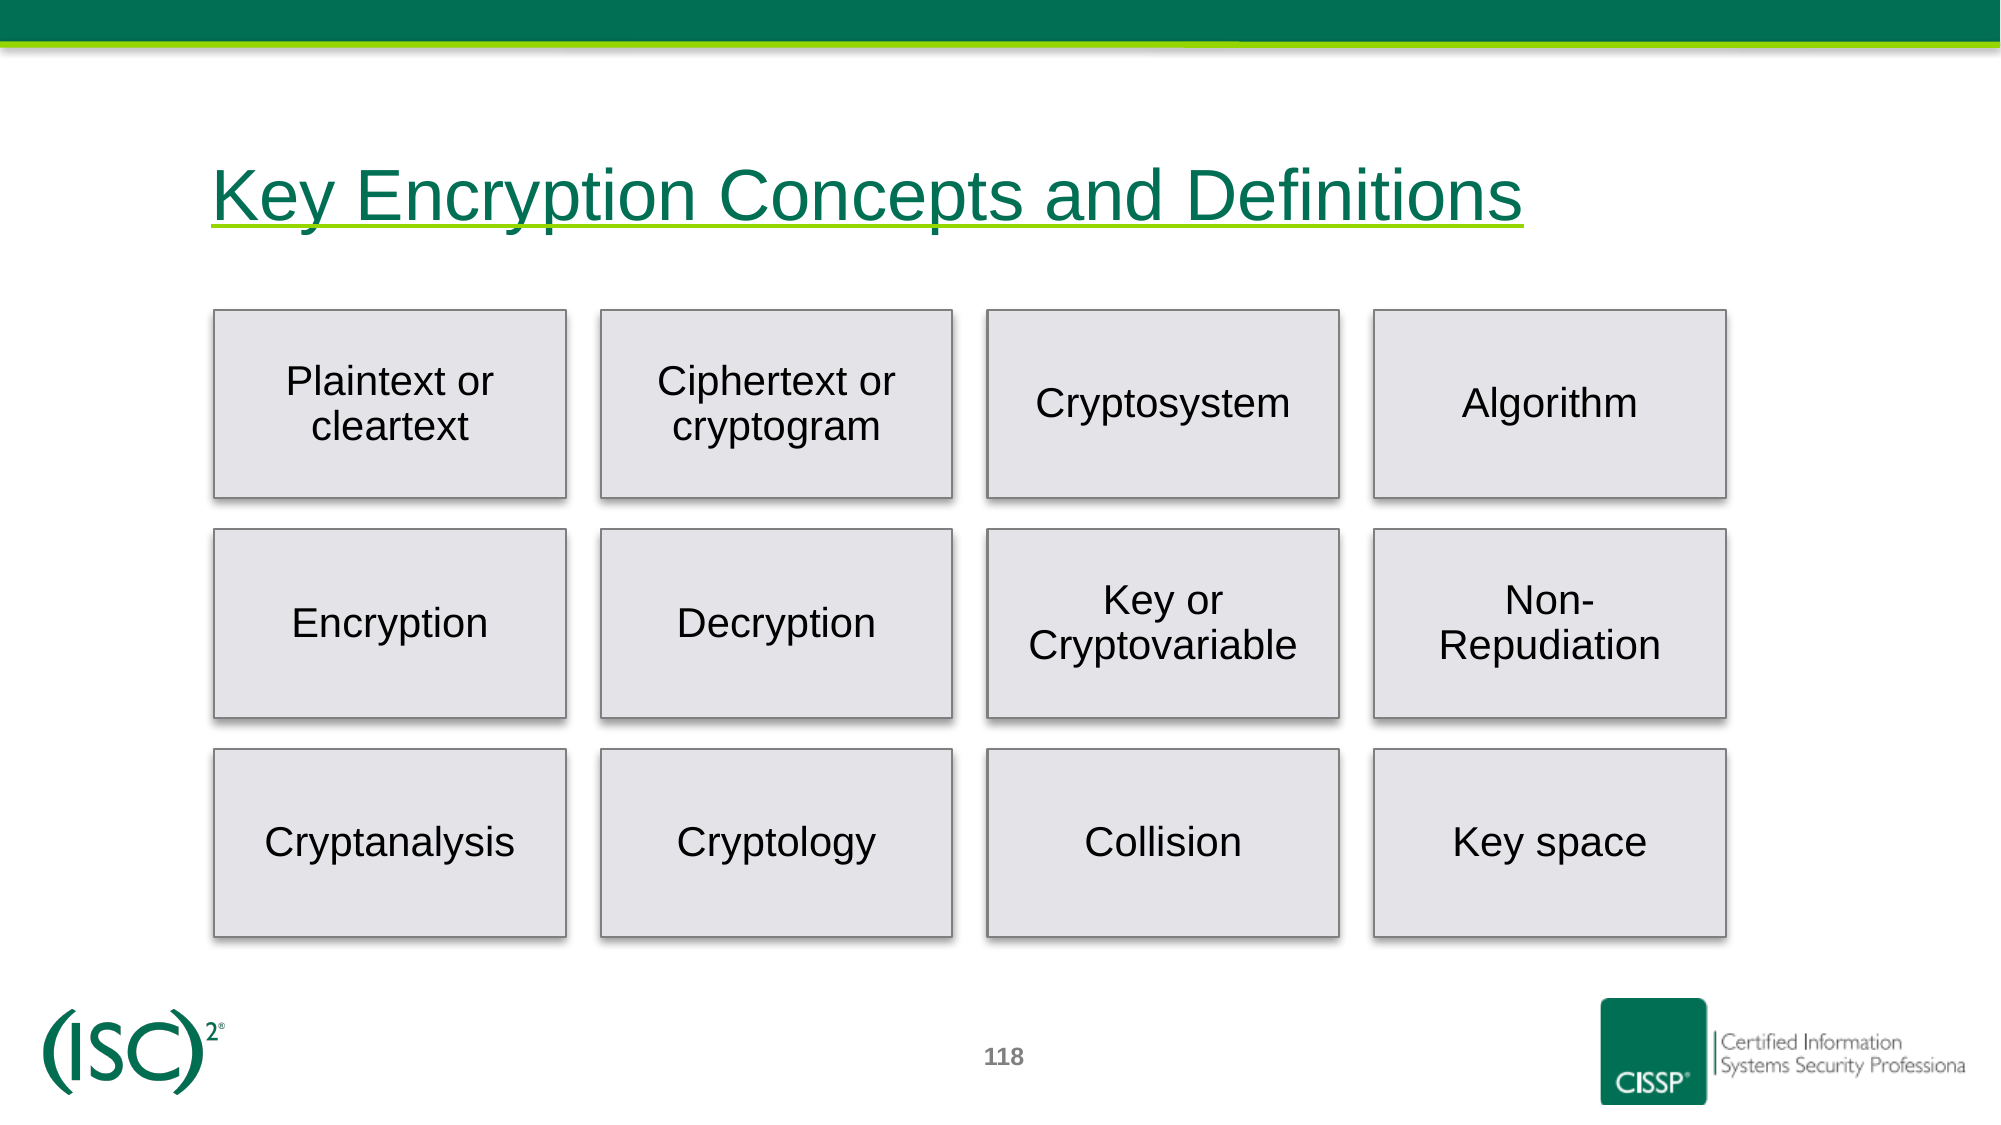

# Key Encryption Concepts and Definitions
Plaintext or cleartext
Ciphertext or cryptogram
Cryptosystem
Algorithm
Encryption
Decryption
Key or Cryptovariable
Non-Repudiation
Cryptanalysis
Cryptology
Collision
Key space